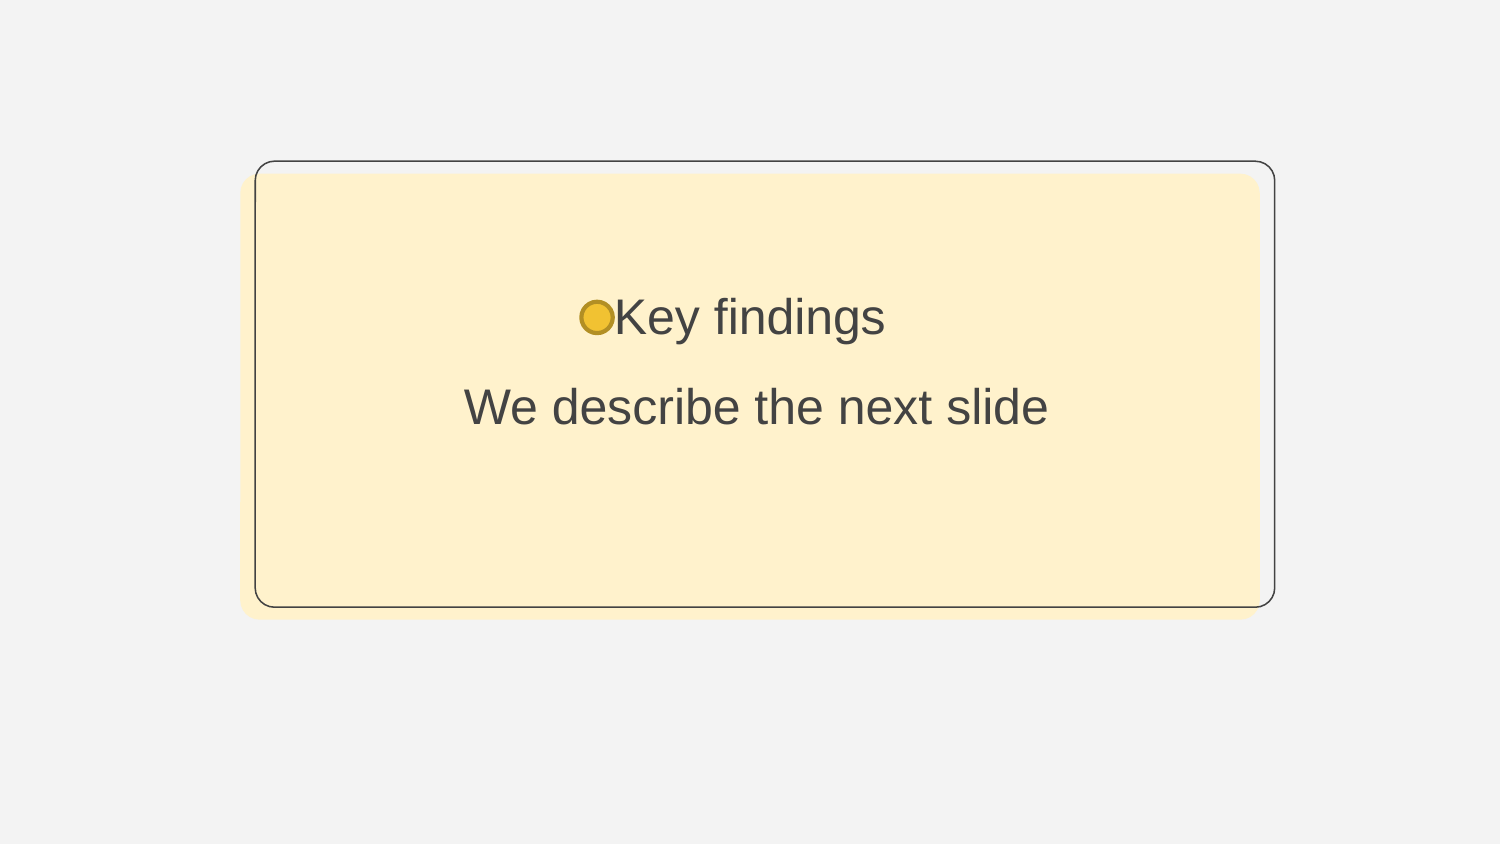

# Key findings

We describe the next slide